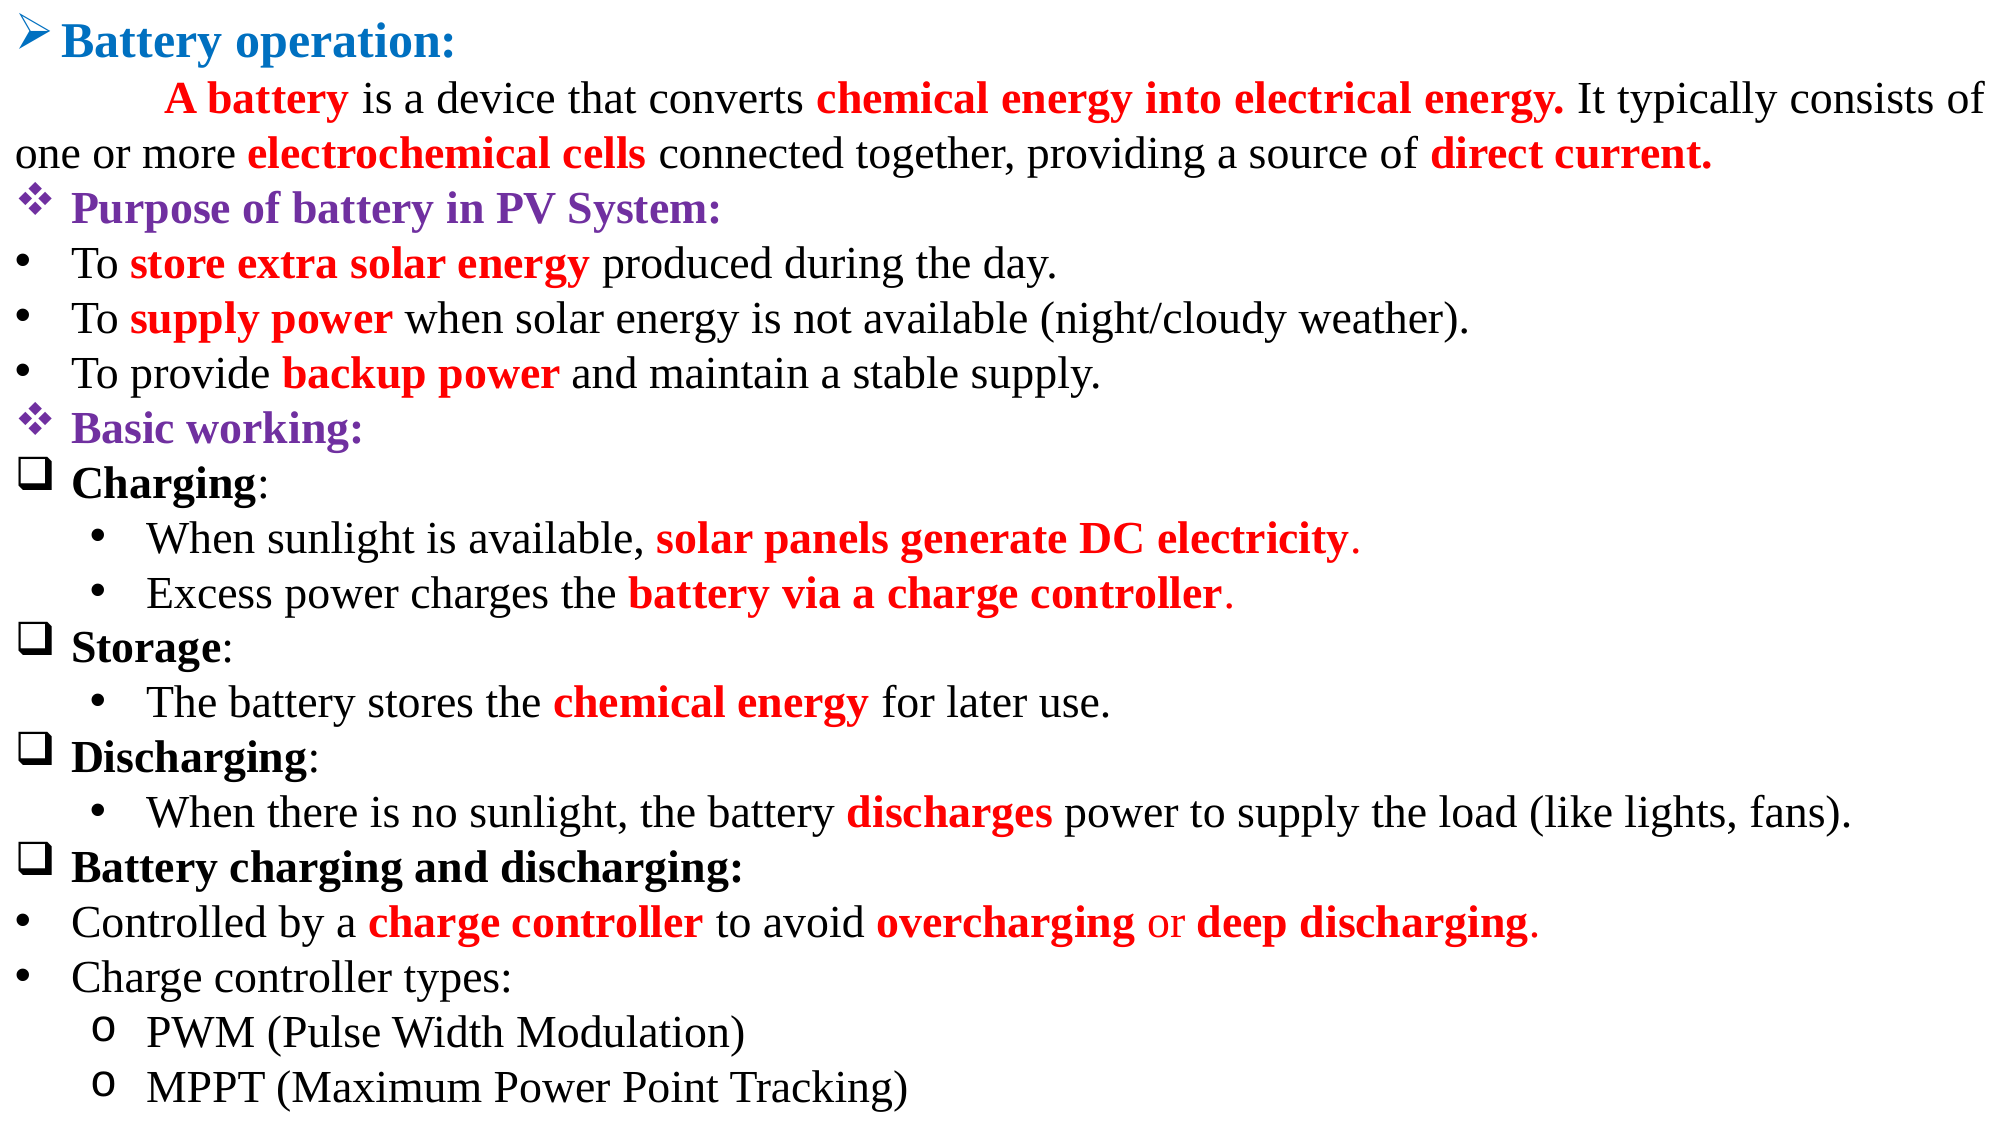

Battery operation:
	A battery is a device that converts chemical energy into electrical energy. It typically consists of one or more electrochemical cells connected together, providing a source of direct current.
Purpose of battery in PV System:
To store extra solar energy produced during the day.
To supply power when solar energy is not available (night/cloudy weather).
To provide backup power and maintain a stable supply.
Basic working:
Charging:
When sunlight is available, solar panels generate DC electricity.
Excess power charges the battery via a charge controller.
Storage:
The battery stores the chemical energy for later use.
Discharging:
When there is no sunlight, the battery discharges power to supply the load (like lights, fans).
Battery charging and discharging:
Controlled by a charge controller to avoid overcharging or deep discharging.
Charge controller types:
PWM (Pulse Width Modulation)
MPPT (Maximum Power Point Tracking)